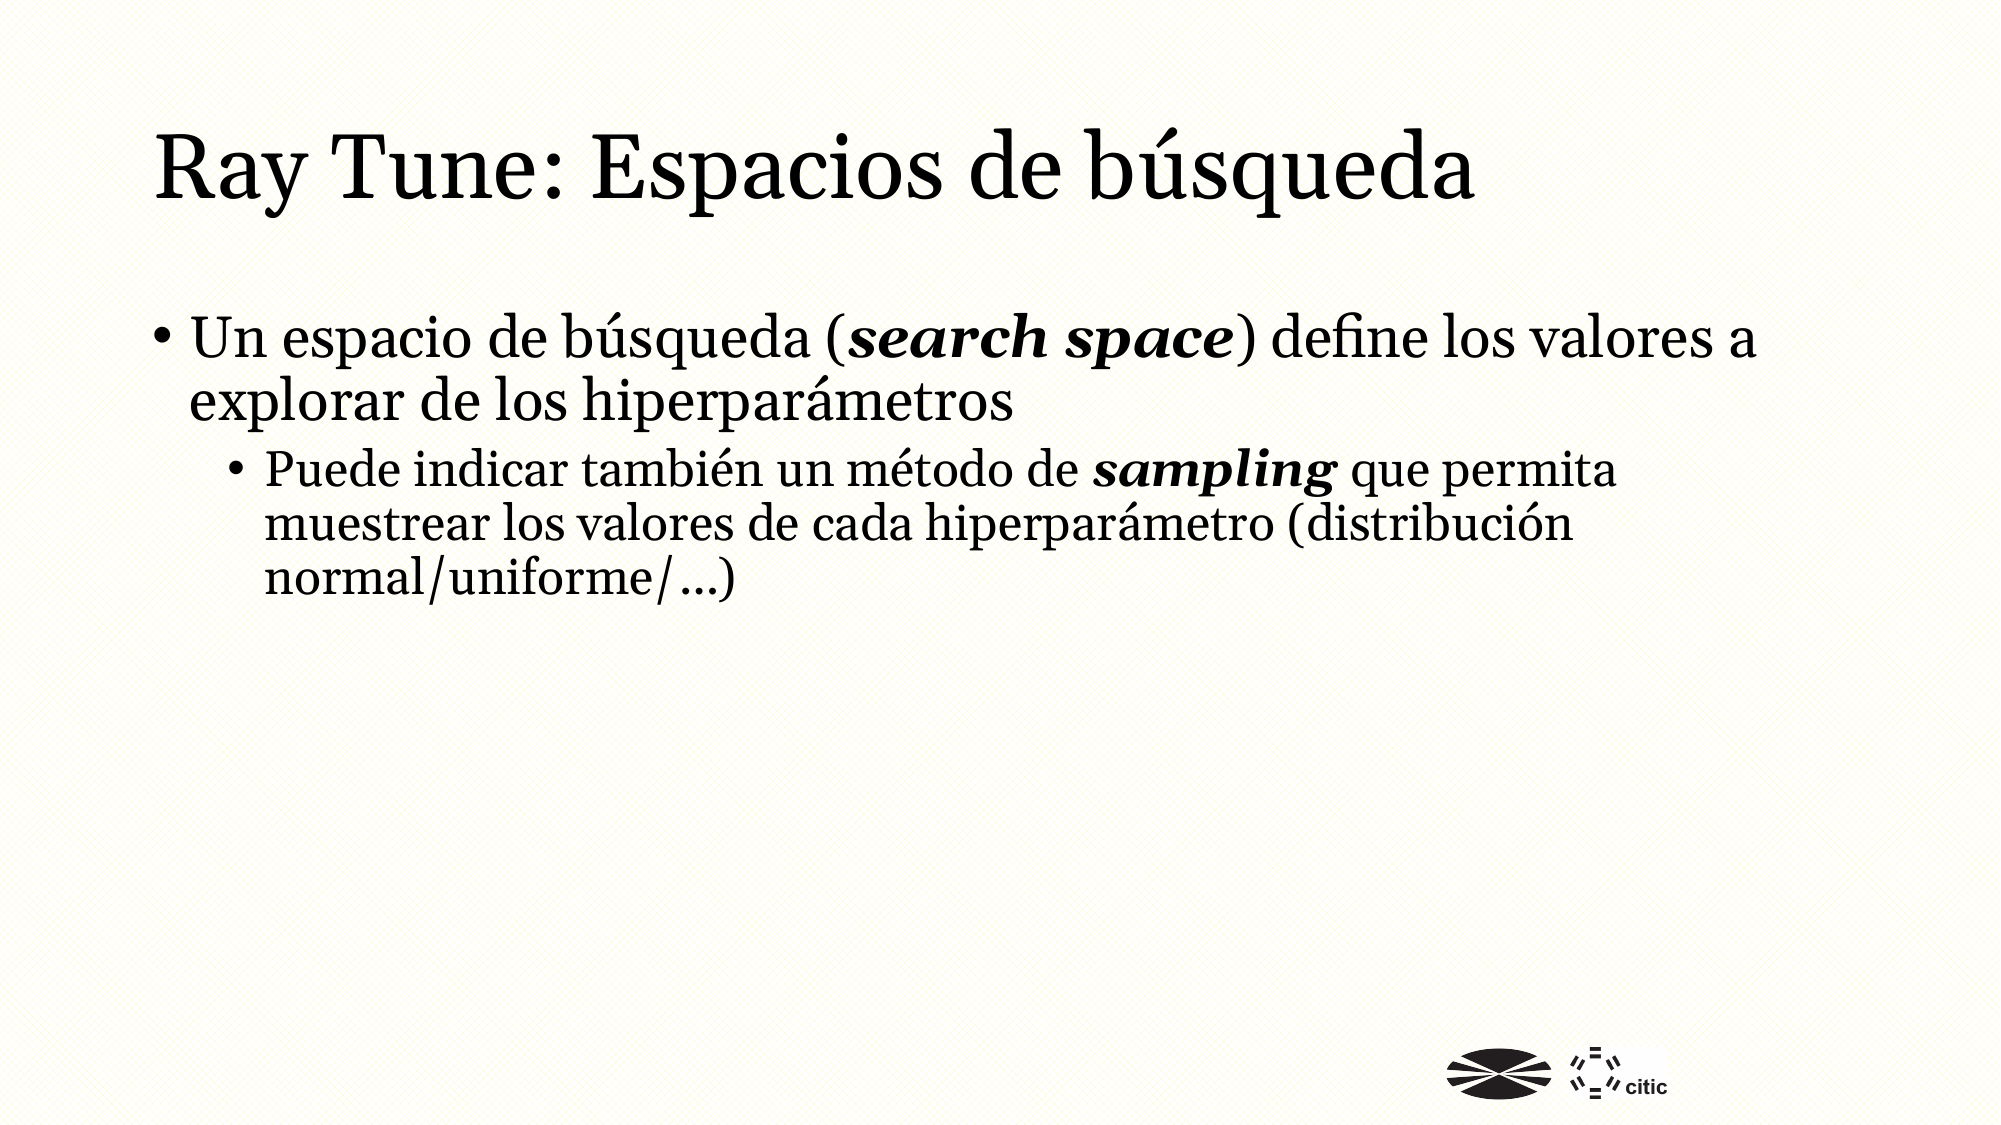

# Ray Tune: Espacios de búsqueda
Un espacio de búsqueda (search space) define los valores a explorar de los hiperparámetros
Puede indicar también un método de sampling que permita muestrear los valores de cada hiperparámetro (distribución normal/uniforme/…)